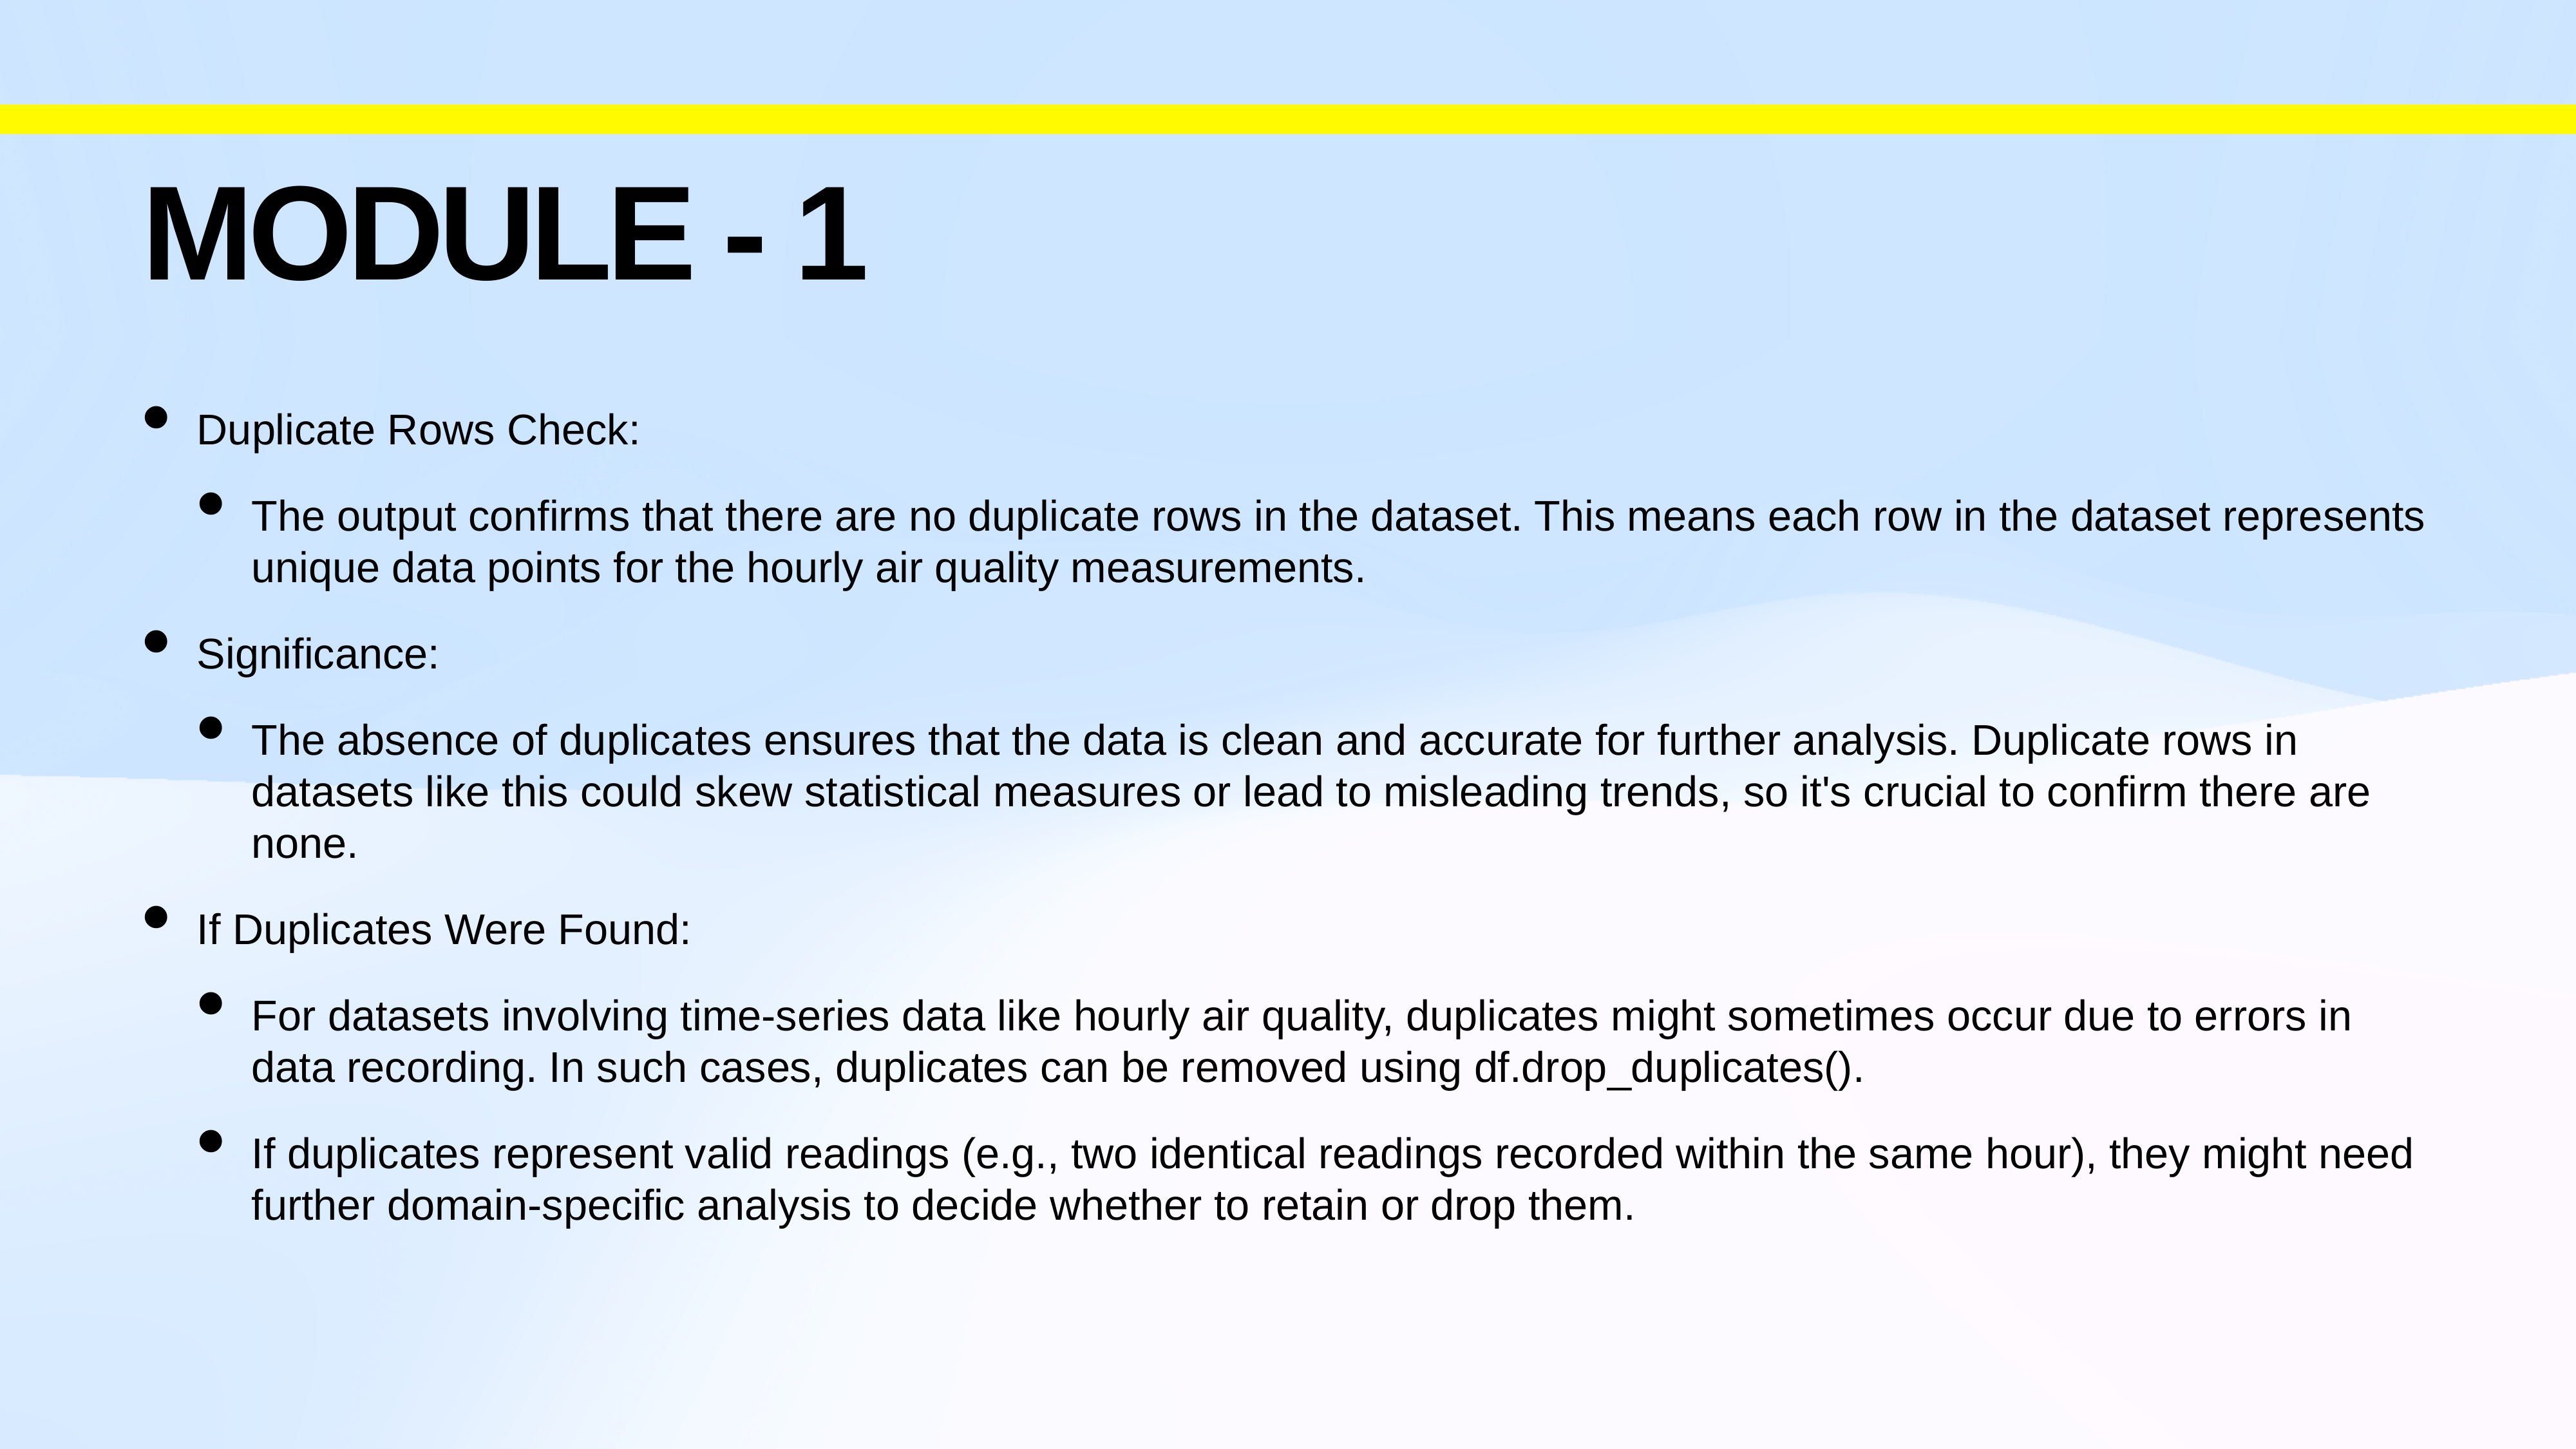

# Module - 1
Duplicate Rows Check:
The output confirms that there are no duplicate rows in the dataset. This means each row in the dataset represents unique data points for the hourly air quality measurements.
Significance:
The absence of duplicates ensures that the data is clean and accurate for further analysis. Duplicate rows in datasets like this could skew statistical measures or lead to misleading trends, so it's crucial to confirm there are none.
If Duplicates Were Found:
For datasets involving time-series data like hourly air quality, duplicates might sometimes occur due to errors in data recording. In such cases, duplicates can be removed using df.drop_duplicates().
If duplicates represent valid readings (e.g., two identical readings recorded within the same hour), they might need further domain-specific analysis to decide whether to retain or drop them.